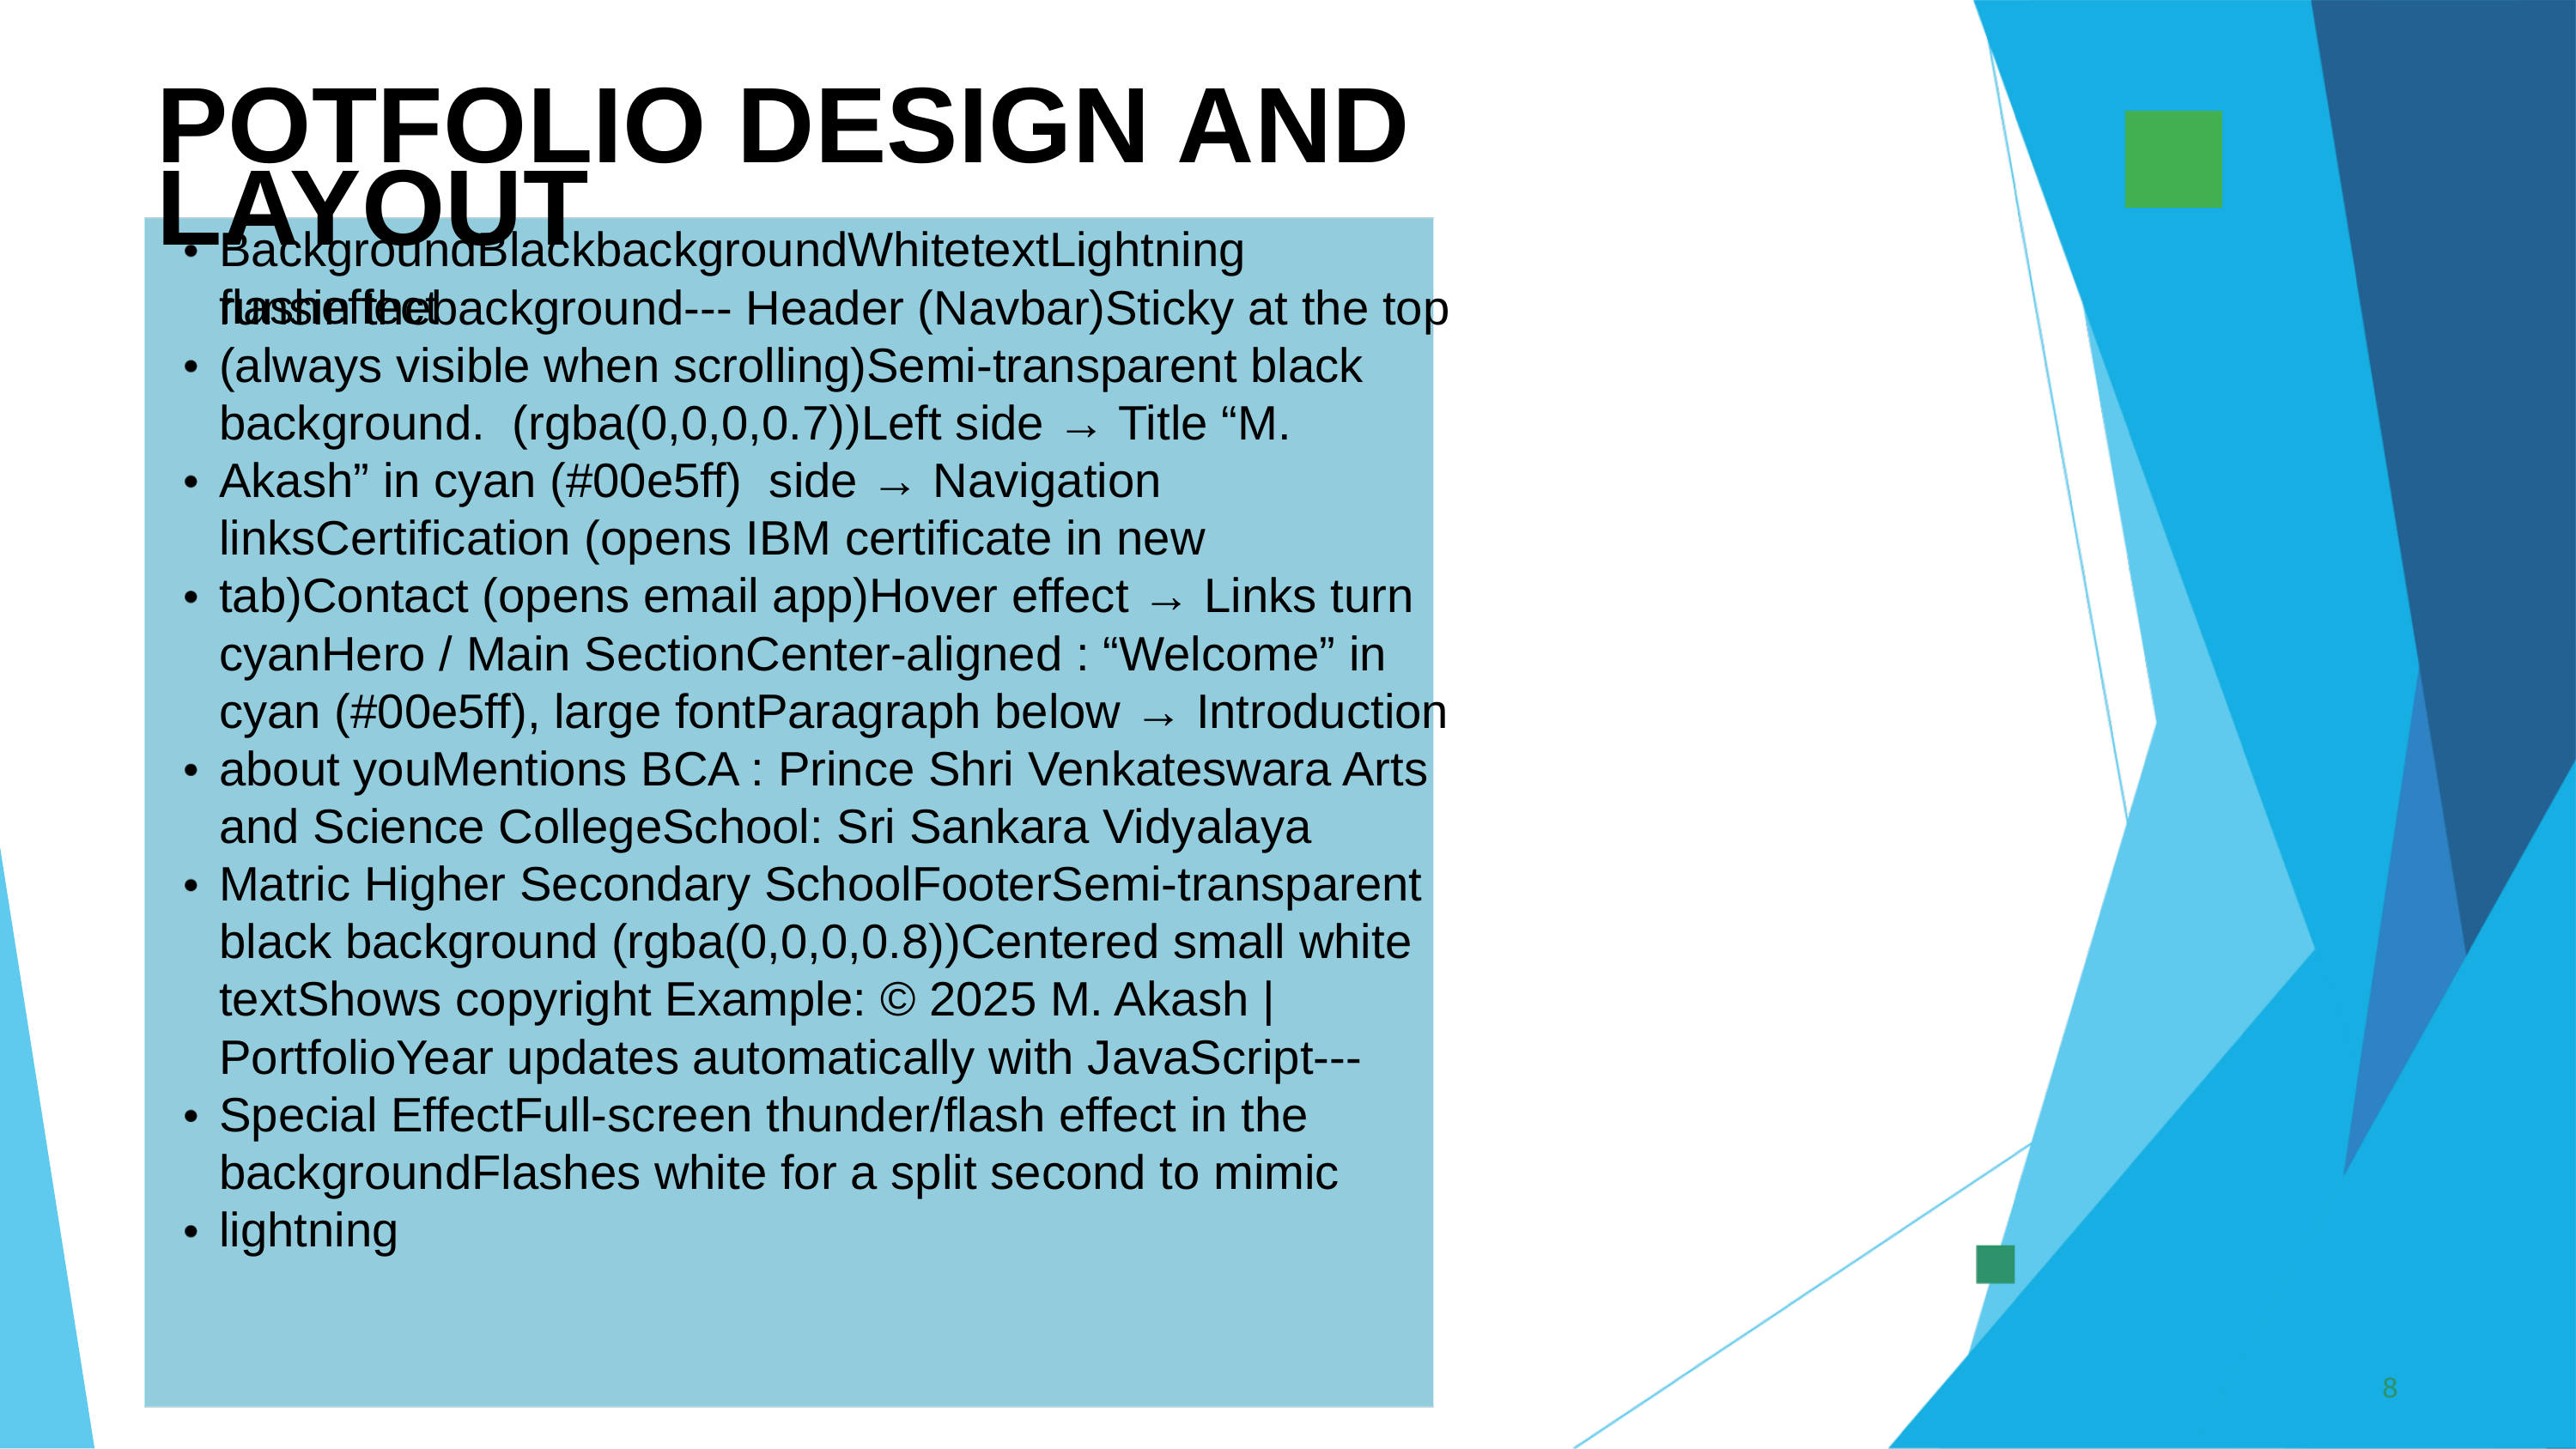

POTFOLIO DESIGN AND LAYOUT

BackgroundBlackbackgroundWhitetextLightning flasheffect
runsin thebackground--- Header (Navbar)Sticky at the top (always visible when scrolling)Semi-transparent black background.  (rgba(0,0,0,0.7))Left side → Title “M. Akash” in cyan (#00e5ff)  side → Navigation linksCertification (opens IBM certificate in new tab)Contact (opens email app)Hover effect → Links turn cyanHero / Main SectionCenter-aligned : “Welcome” in cyan (#00e5ff), large fontParagraph below → Introduction about youMentions BCA : Prince Shri Venkateswara Arts and Science CollegeSchool: Sri Sankara Vidyalaya Matric Higher Secondary SchoolFooterSemi-transparent black background (rgba(0,0,0,0.8))Centered small white textShows copyright Example: © 2025 M. Akash | PortfolioYear updates automatically with JavaScript--- Special EffectFull-screen thunder/flash effect in the backgroundFlashes white for a split second to mimic lightning

8